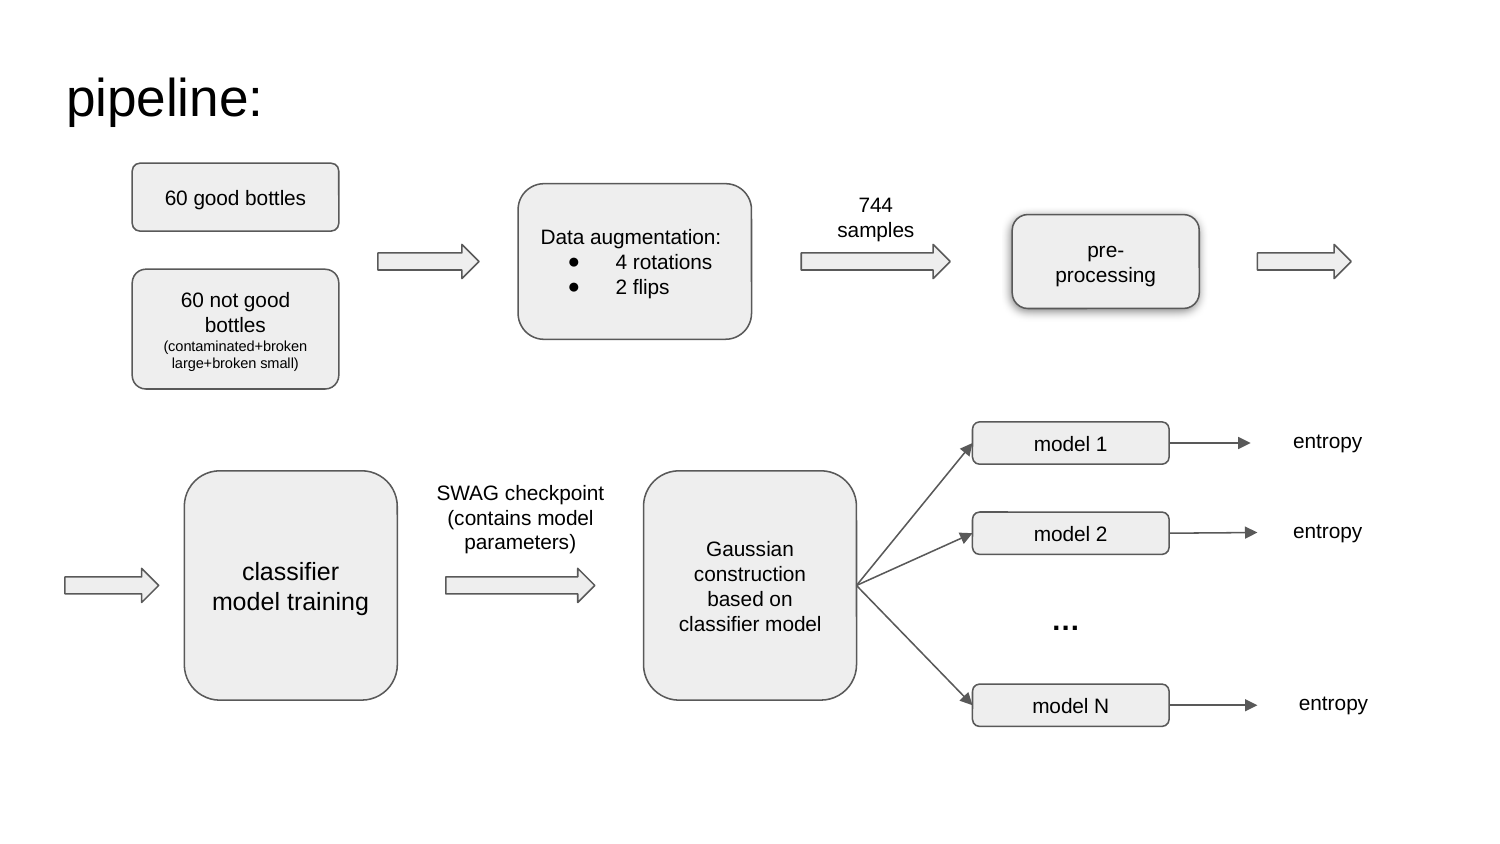

# pipeline:
60 good bottles
744 samples
Data augmentation:
4 rotations
2 flips
pre-
processing

60 not good bottles (contaminated+broken large+broken small)
entropy
model 1
SWAG checkpoint (contains model parameters)
classifier model training
Gaussian construction based on classifier model
entropy
model 2

…
entropy
model N